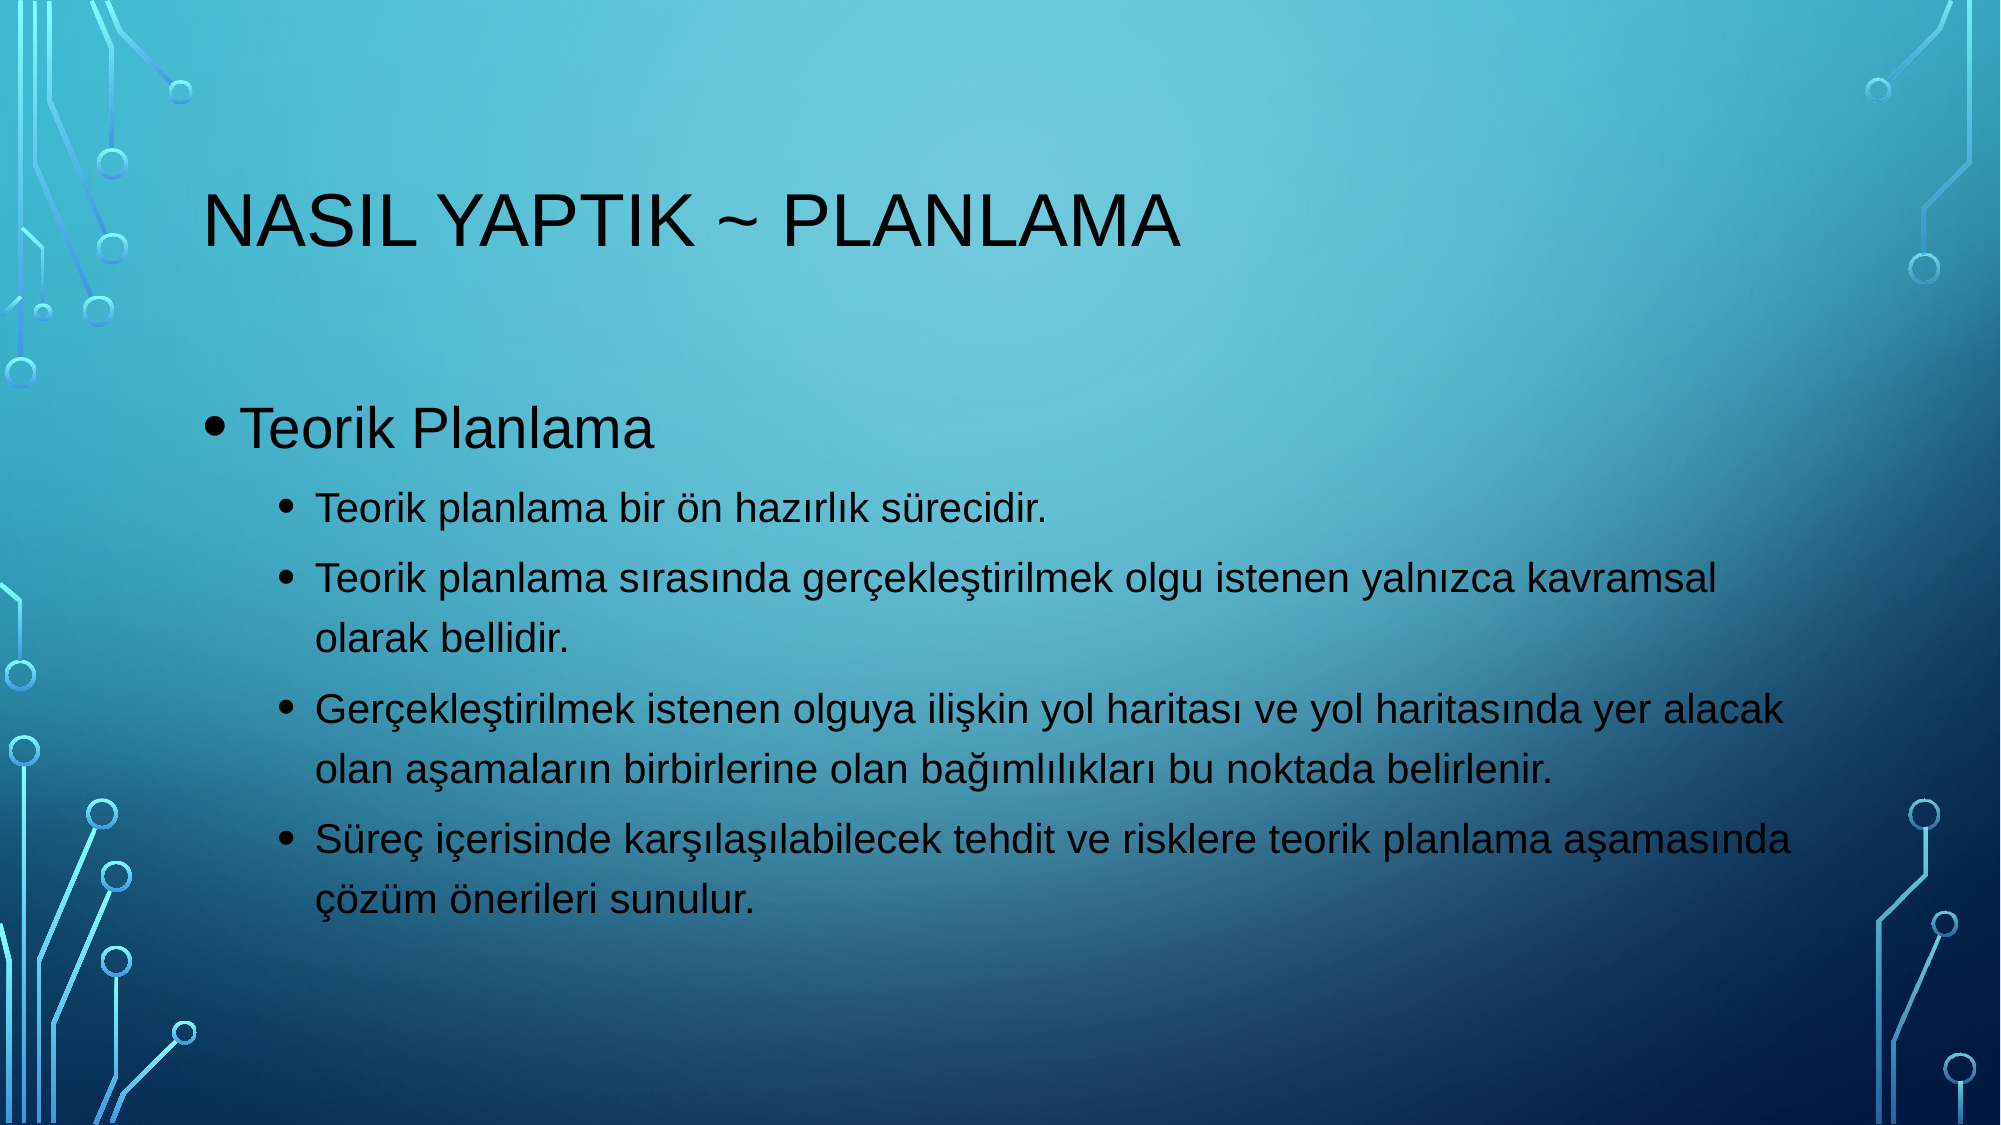

# Nasıl Yaptık ~ Planlama
Teorik Planlama
Teorik planlama bir ön hazırlık sürecidir.
Teorik planlama sırasında gerçekleştirilmek olgu istenen yalnızca kavramsal olarak bellidir.
Gerçekleştirilmek istenen olguya ilişkin yol haritası ve yol haritasında yer alacak olan aşamaların birbirlerine olan bağımlılıkları bu noktada belirlenir.
Süreç içerisinde karşılaşılabilecek tehdit ve risklere teorik planlama aşamasında çözüm önerileri sunulur.